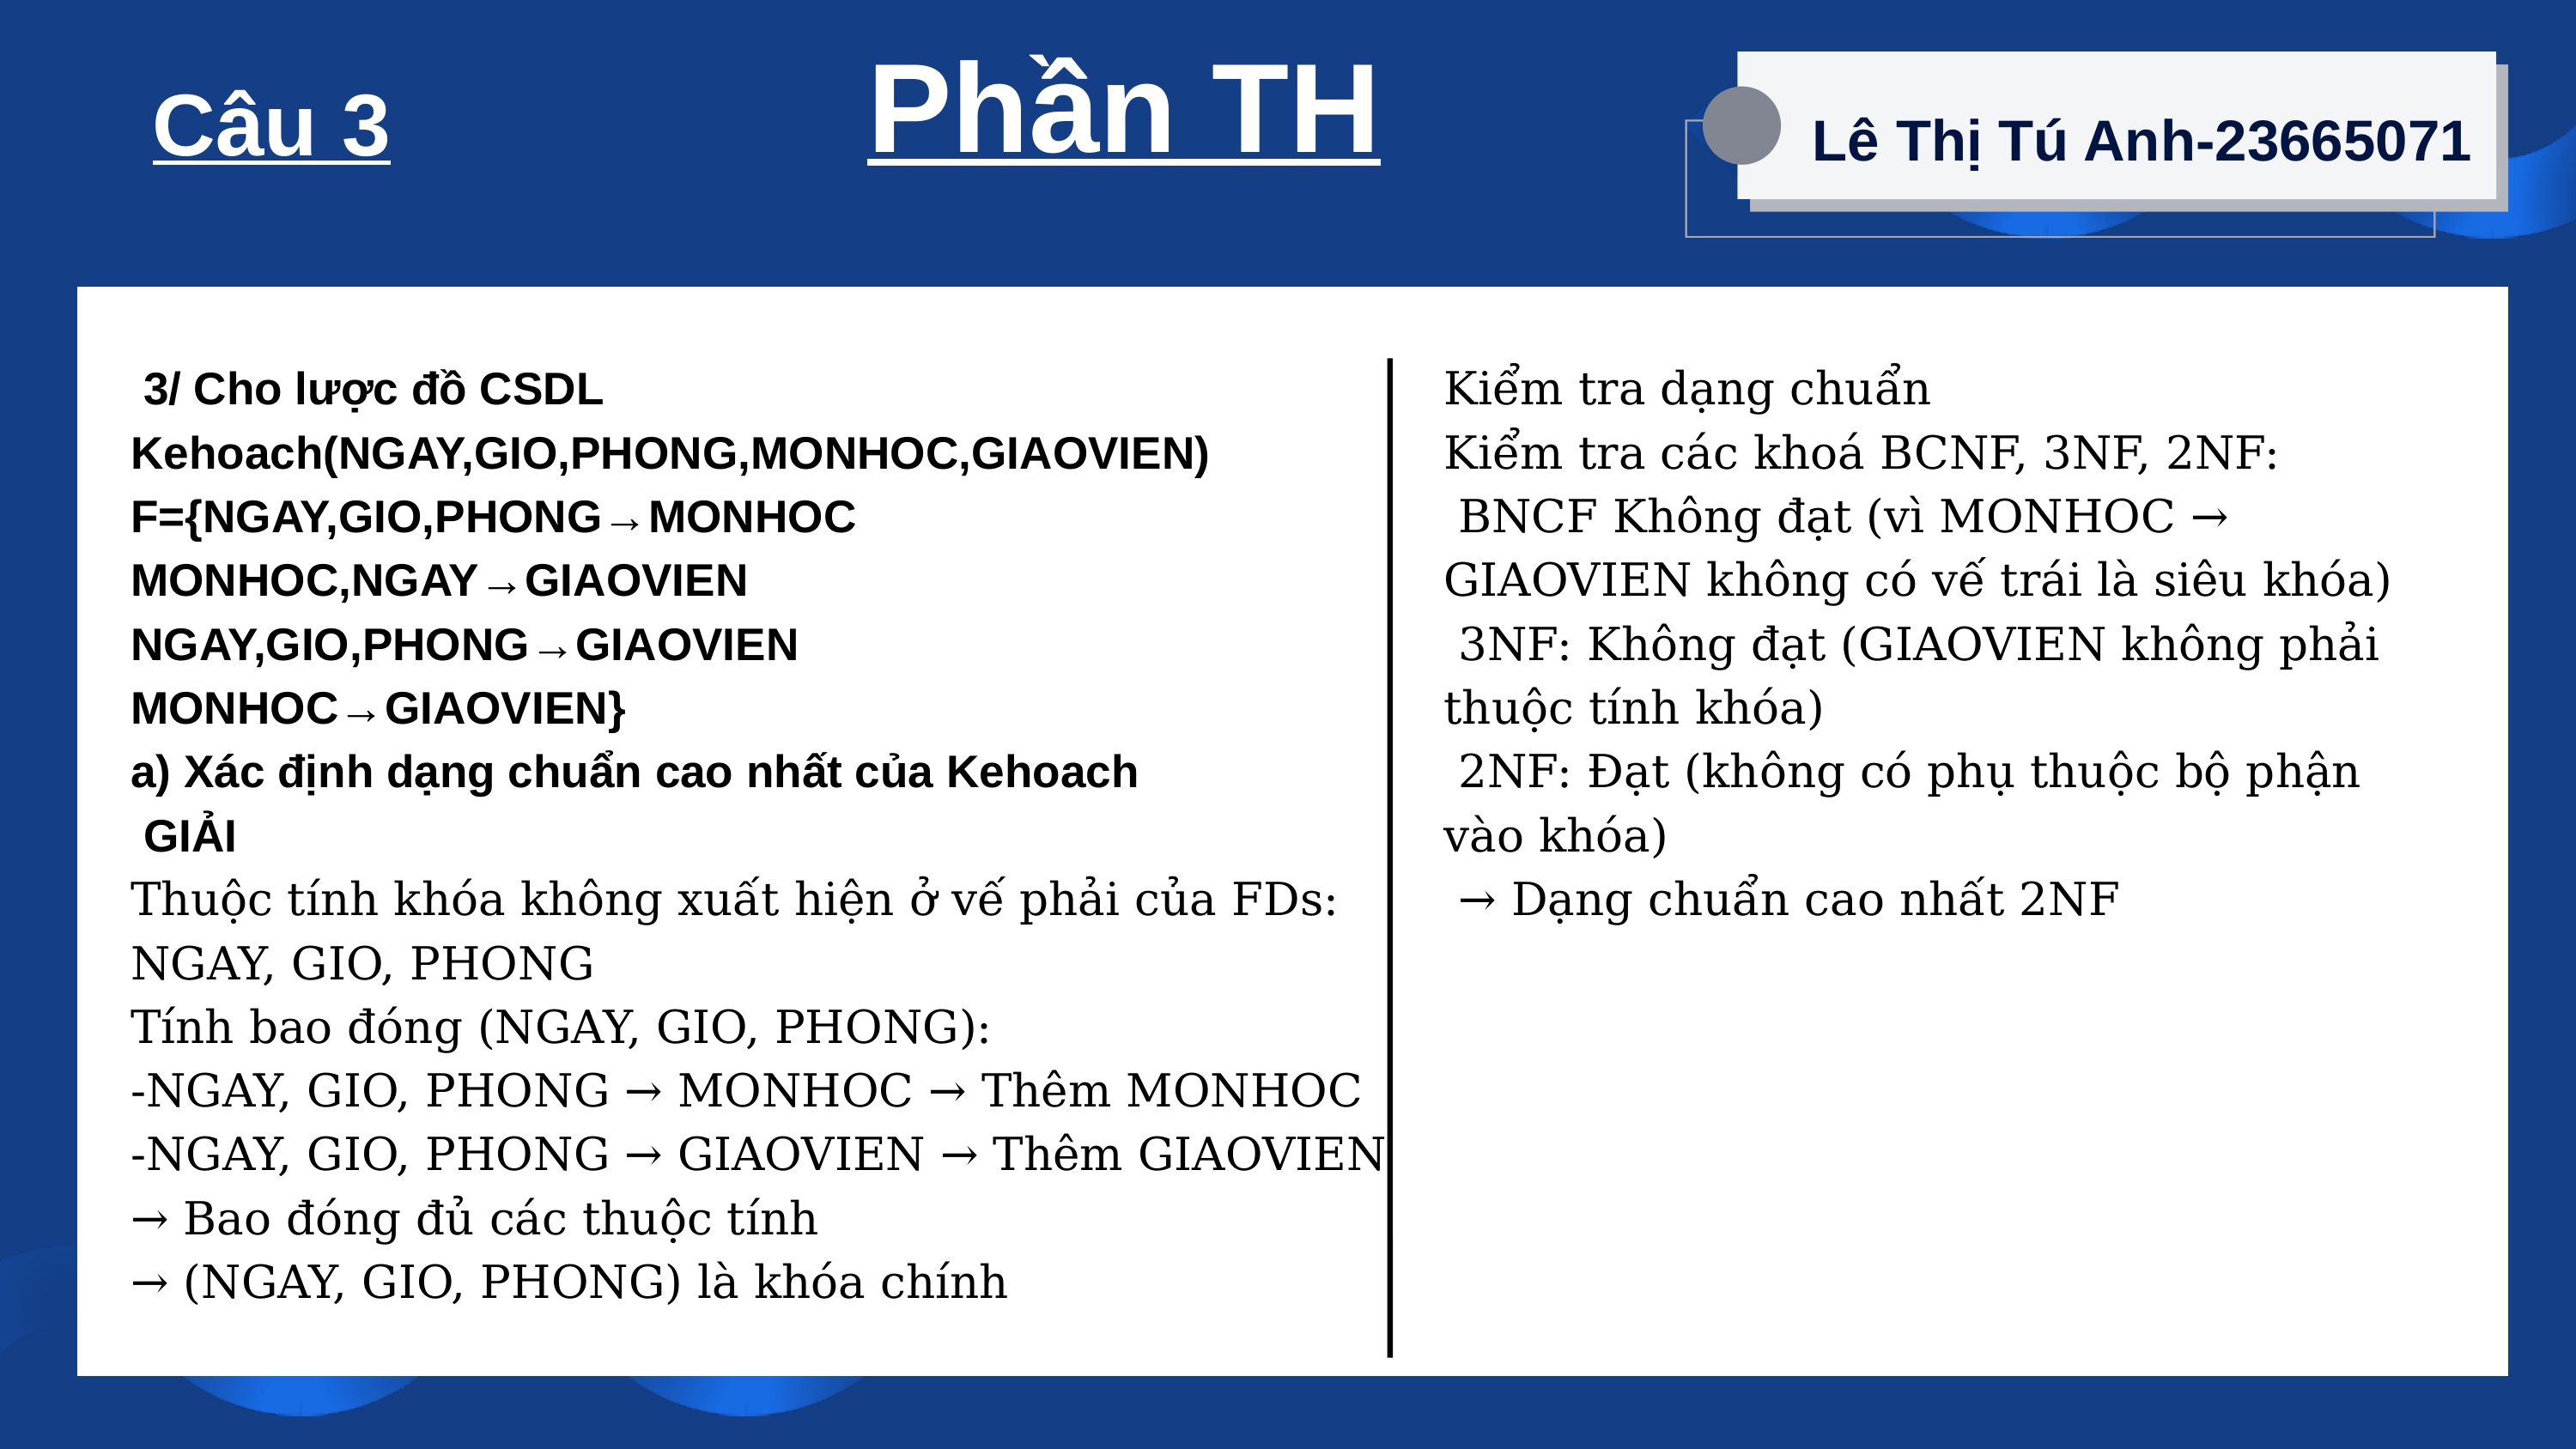

Phần TH
Câu 3

Lê Thị Tú Anh-23665071

 3/ Cho lược đồ CSDL
Kehoach(NGAY,GIO,PHONG,MONHOC,GIAOVIEN)
F={NGAY,GIO,PHONG→MONHOC
MONHOC,NGAY→GIAOVIEN
NGAY,GIO,PHONG→GIAOVIEN
MONHOC→GIAOVIEN}
a) Xác định dạng chuẩn cao nhất của Kehoach
 GIẢI
Thuộc tính khóa không xuất hiện ở vế phải của FDs: NGAY, GIO, PHONG
Tính bao đóng (NGAY, GIO, PHONG):
-NGAY, GIO, PHONG → MONHOC → Thêm MONHOC
-NGAY, GIO, PHONG → GIAOVIEN → Thêm GIAOVIEN
→ Bao đóng đủ các thuộc tính
→ (NGAY, GIO, PHONG) là khóa chính
Kiểm tra dạng chuẩn
Kiểm tra các khoá BCNF, 3NF, 2NF:
 BNCF Không đạt (vì MONHOC → GIAOVIEN không có vế trái là siêu khóa)
 3NF: Không đạt (GIAOVIEN không phải thuộc tính khóa)
 2NF: Đạt (không có phụ thuộc bộ phận vào khóa)
 → Dạng chuẩn cao nhất 2NF